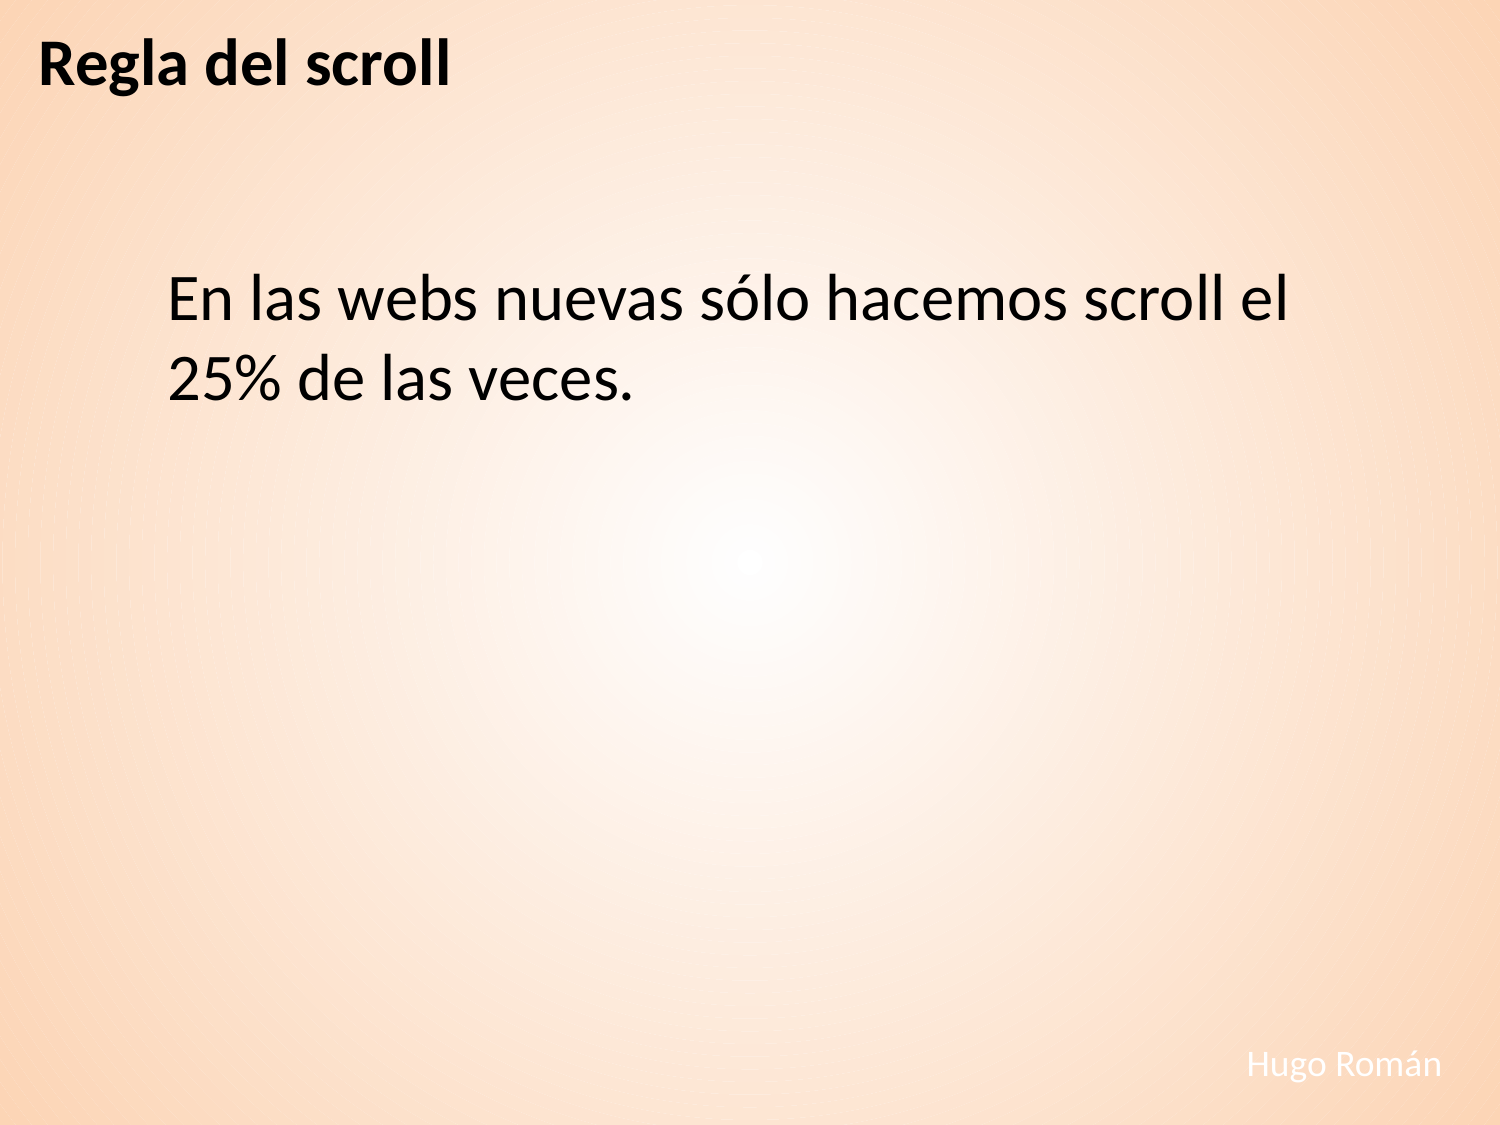

# Regla del scroll
En las webs nuevas sólo hacemos scroll el 25% de las veces.